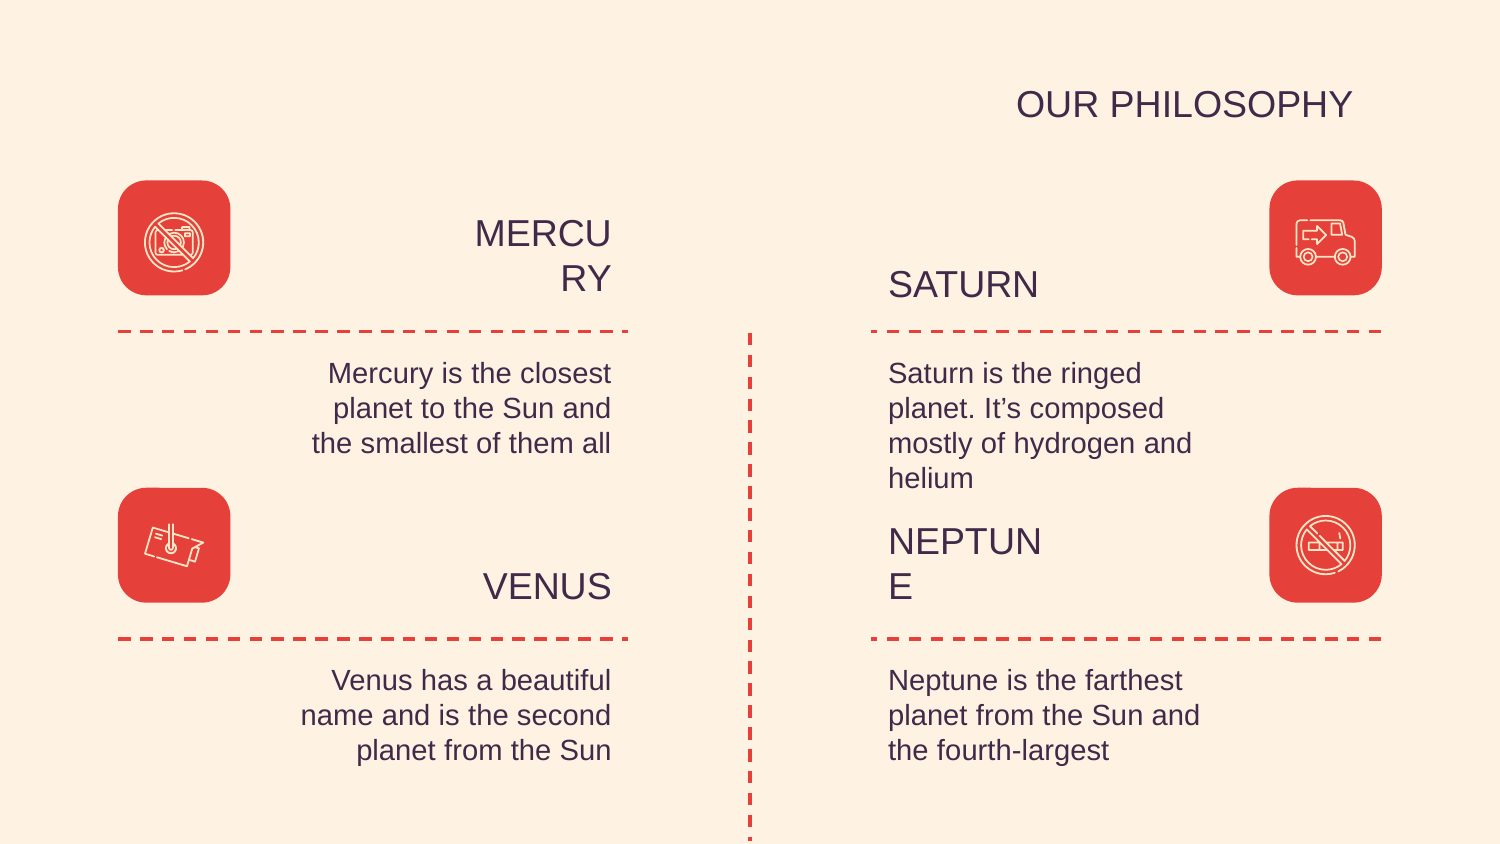

# OUR PHILOSOPHY

MERCURY
SATURN
Mercury is the closest planet to the Sun and the smallest of them all
Saturn is the ringed planet. It’s composed mostly of hydrogen and helium

VENUS
NEPTUNE
Venus has a beautiful name and is the second planet from the Sun
Neptune is the farthest planet from the Sun and the fourth-largest